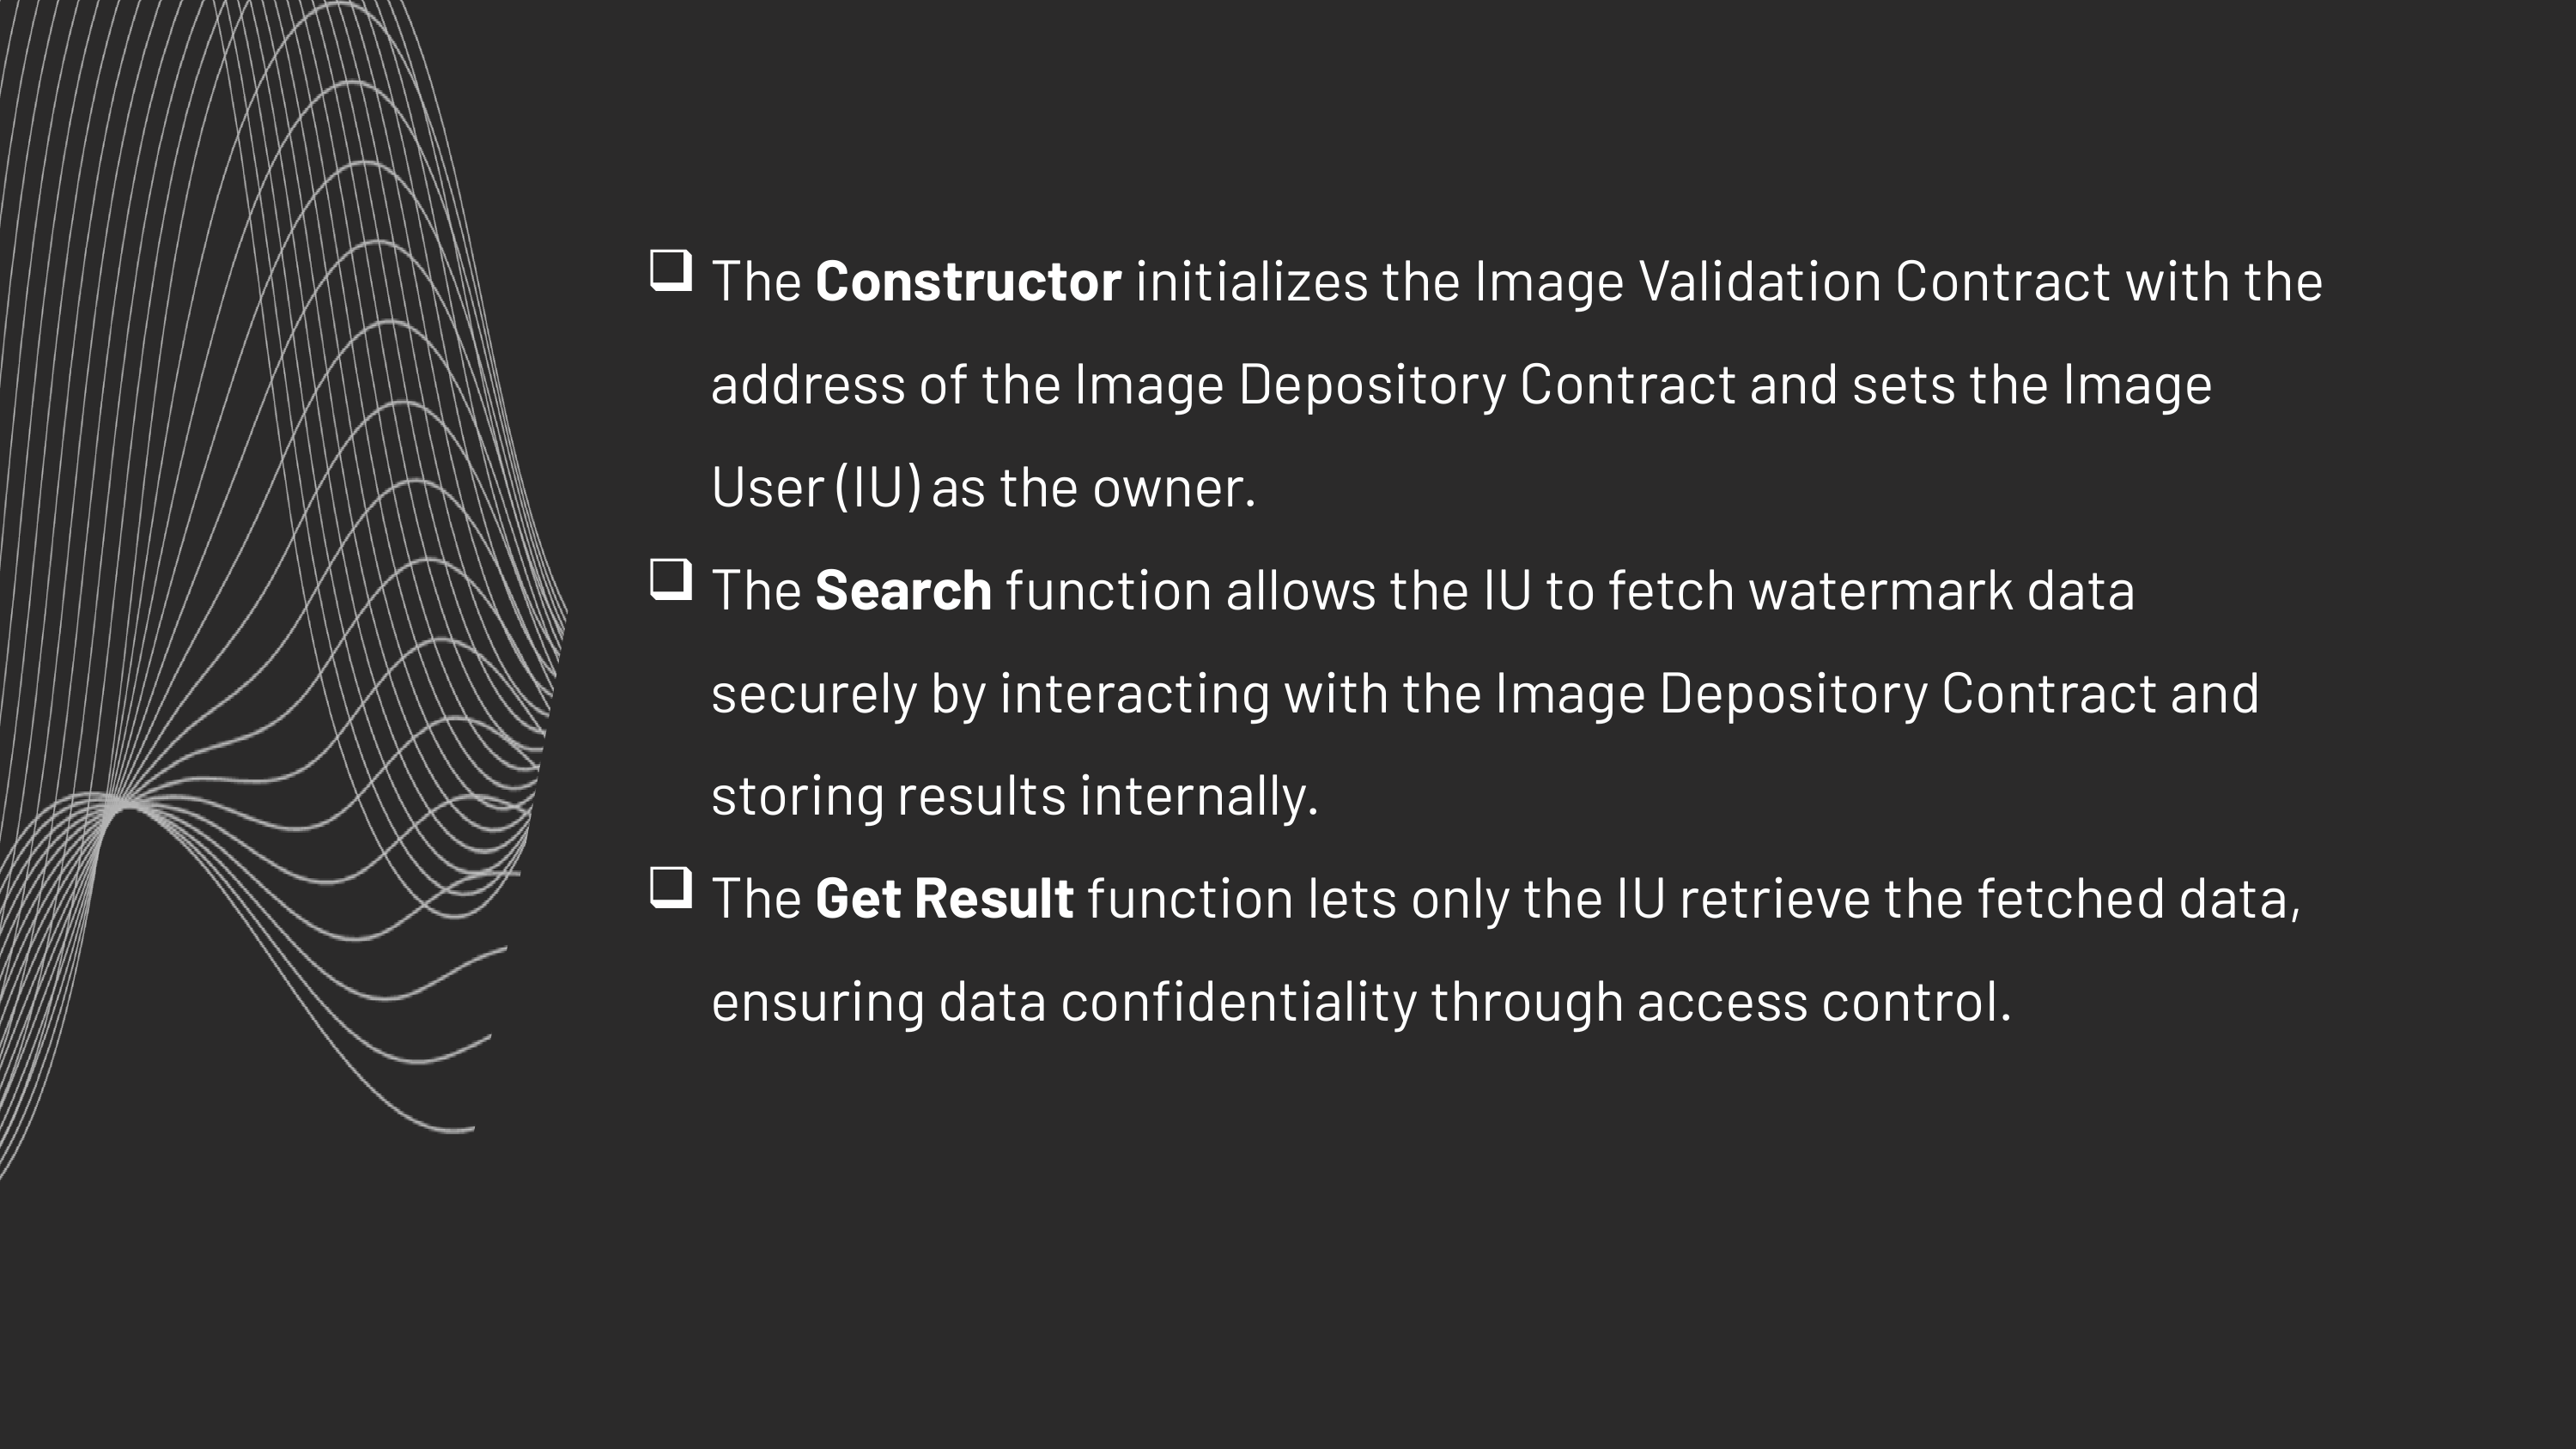

The Constructor initializes the Image Validation Contract with the address of the Image Depository Contract and sets the Image User (IU) as the owner.
The Search function allows the IU to fetch watermark data securely by interacting with the Image Depository Contract and storing results internally.
The Get Result function lets only the IU retrieve the fetched data, ensuring data confidentiality through access control.